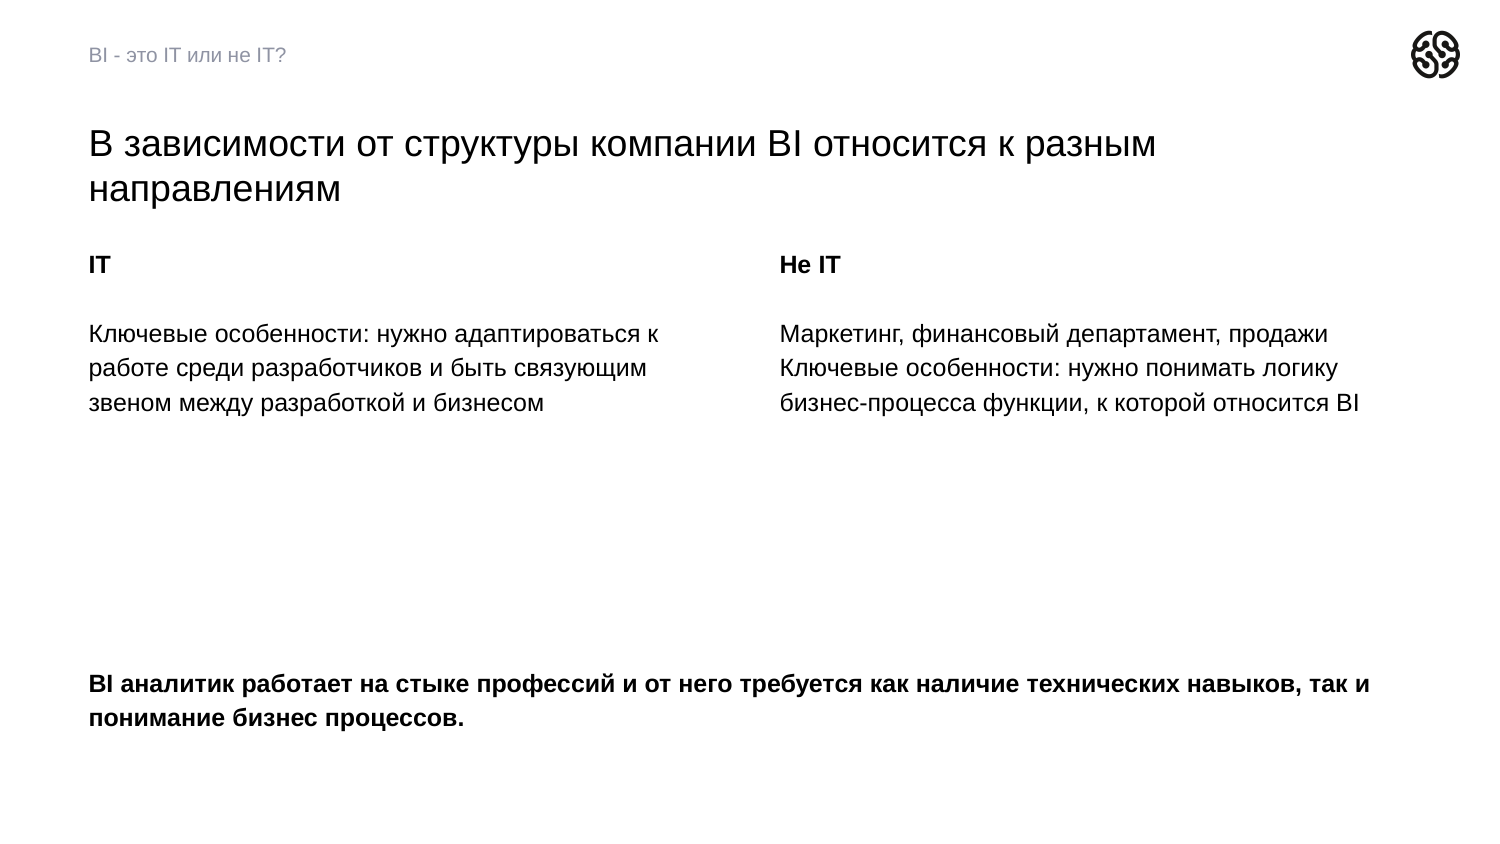

BI - это IT или не IT?
# В зависимости от структуры компании BI относится к разным направлениям
IT

Ключевые особенности: нужно адаптироваться к работе среди разработчиков и быть связующим звеном между разработкой и бизнесом

Не IT

Маркетинг, финансовый департамент, продажи Ключевые особенности: нужно понимать логику бизнес-процесса функции, к которой относится BI
BI аналитик работает на стыке профессий и от него требуется как наличие технических навыков, так и понимание бизнес процессов.